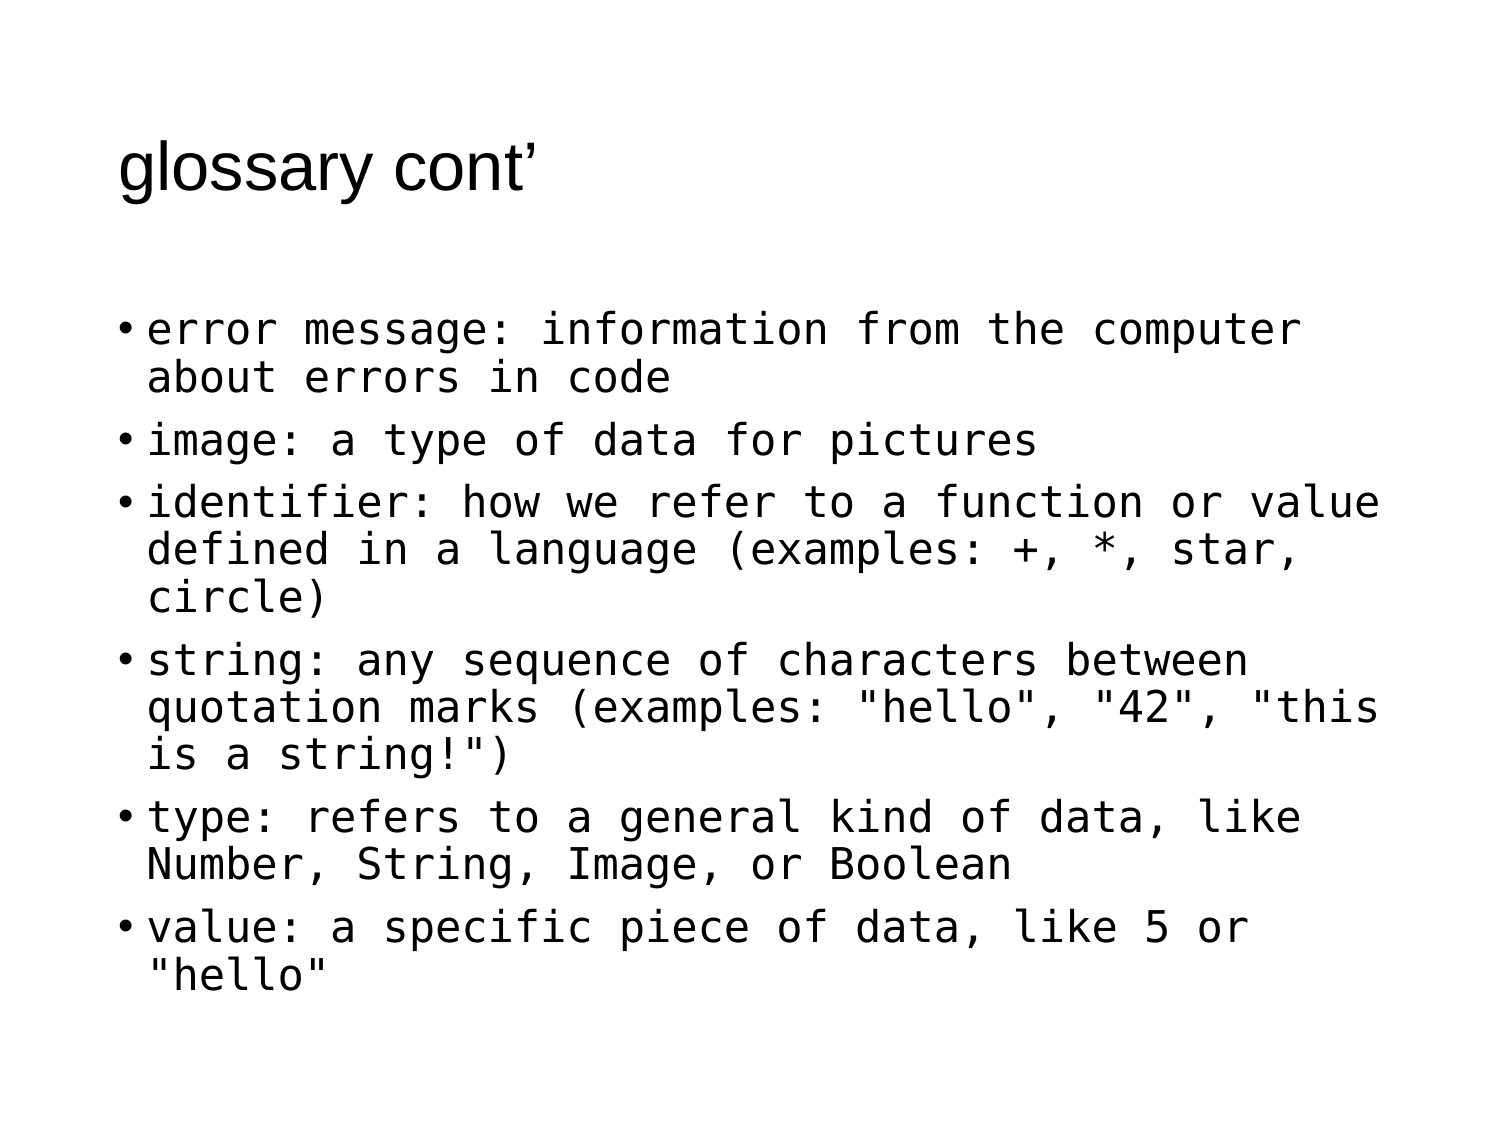

# glossary cont’
error message: information from the computer about errors in code
image: a type of data for pictures
identifier: how we refer to a function or value defined in a language (examples: +, *, star, circle)
string: any sequence of characters between quotation marks (examples: "hello", "42", "this is a string!")
type: refers to a general kind of data, like Number, String, Image, or Boolean
value: a specific piece of data, like 5 or "hello"